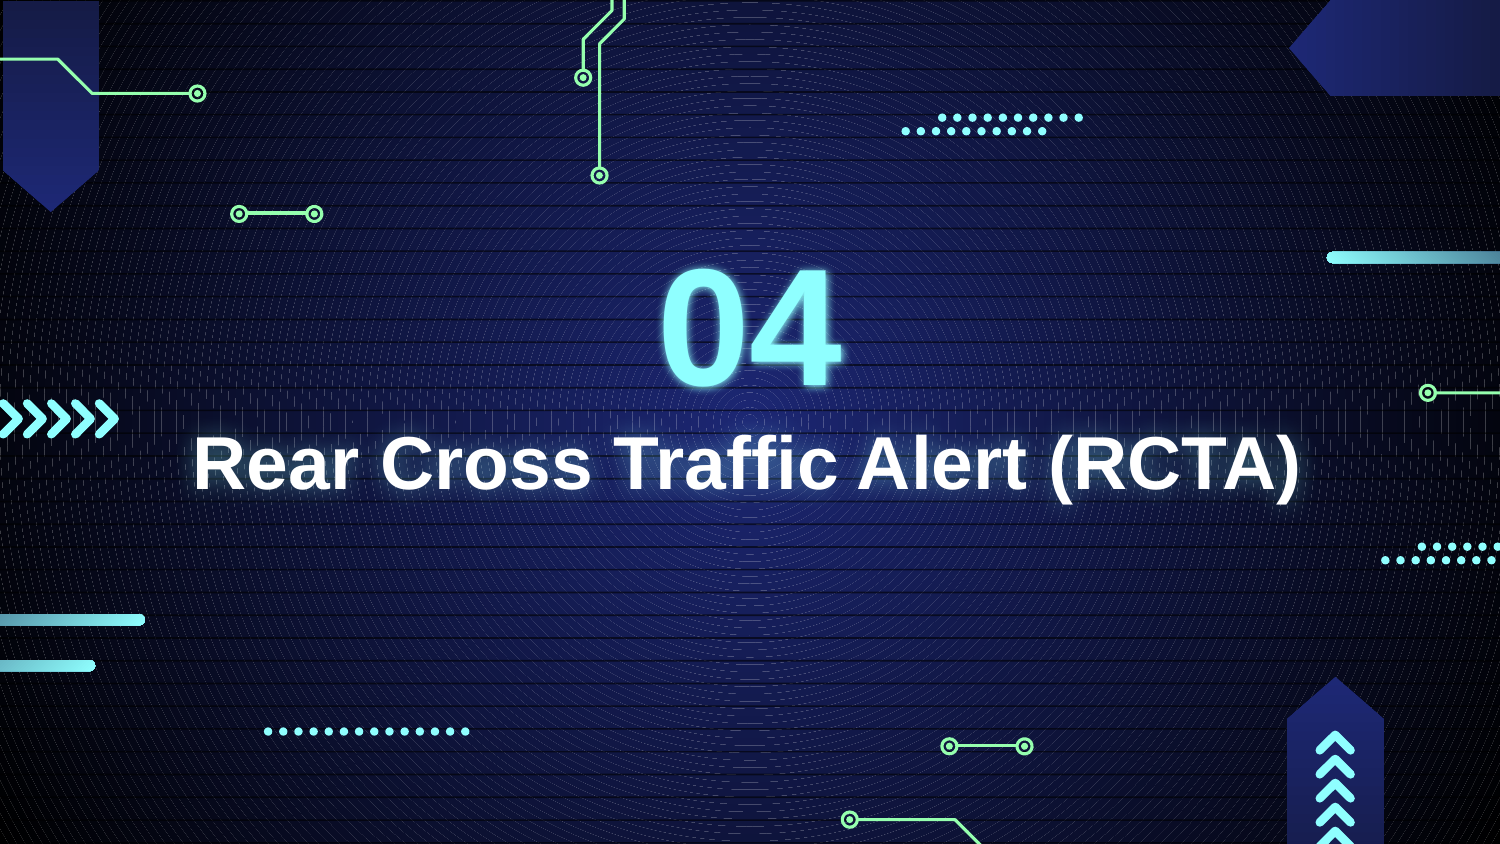

04
# Rear Cross Traffic Alert (RCTA)